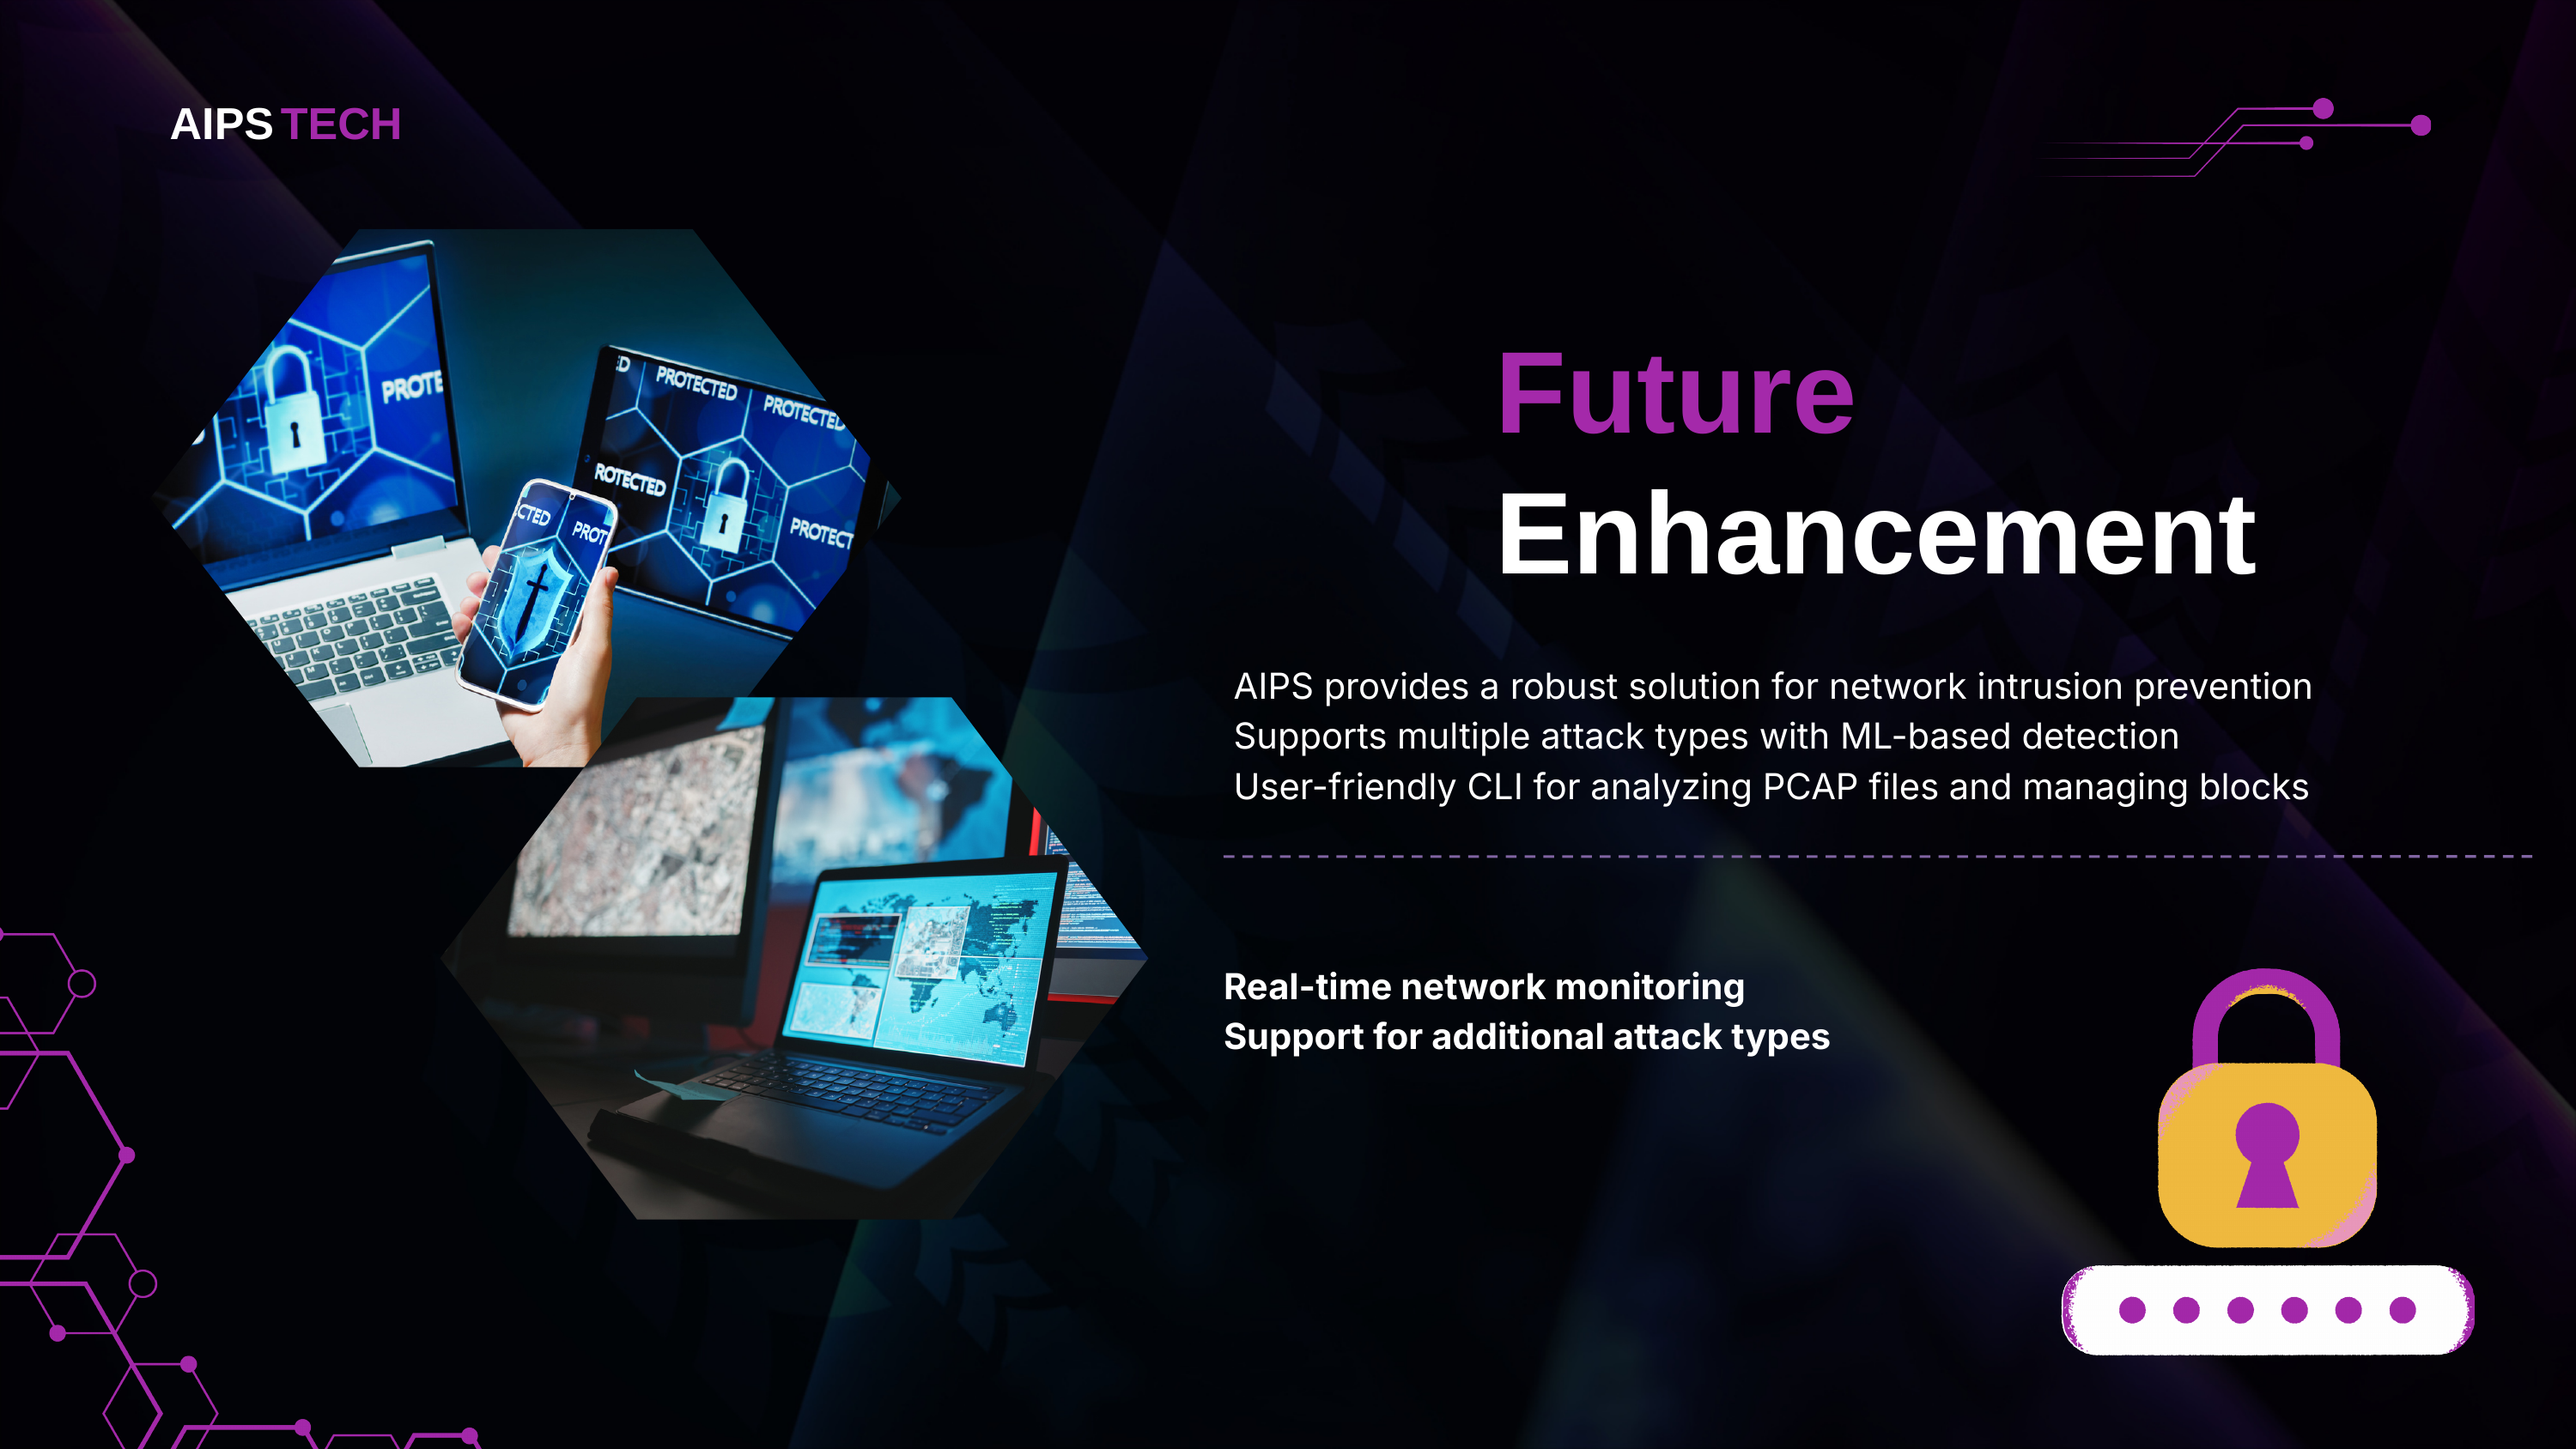

AIPS
TECH

Future
Enhancement
 AIPS provides a robust solution for network intrusion prevention
 Supports multiple attack types with ML-based detection
 User-friendly CLI for analyzing PCAP files and managing blocks

Real-time network monitoring
Support for additional attack types